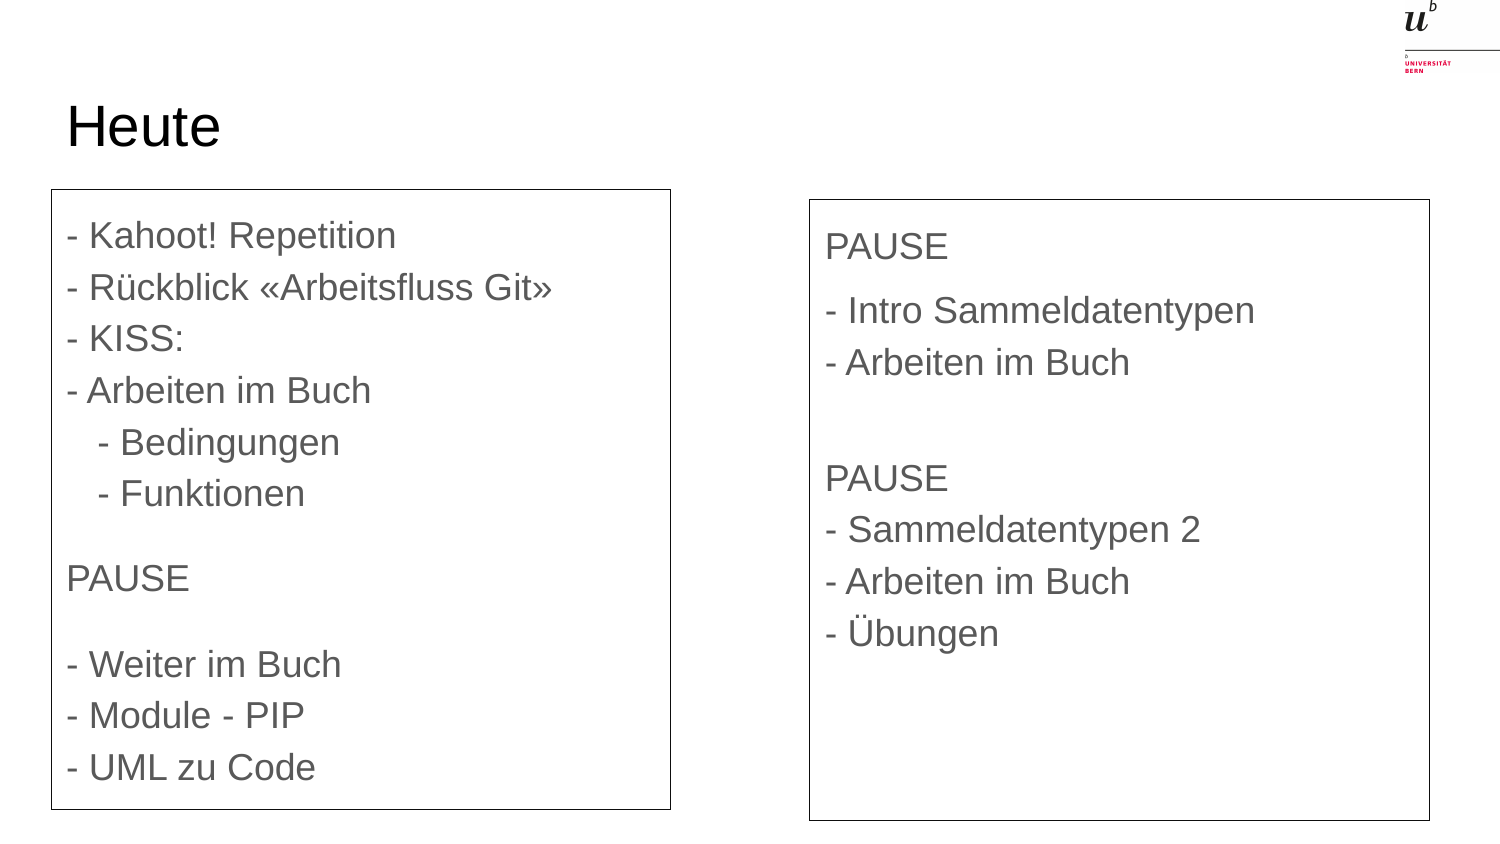

# Heute
- Kahoot! Repetition
- Rückblick «Arbeitsfluss Git»
- KISS:
- Arbeiten im Buch
   - Bedingungen
   - Funktionen
PAUSE
- Weiter im Buch
- Module - PIP
- UML zu Code

PAUSE
- Intro Sammeldatentypen
- Arbeiten im Buch
PAUSE
- Sammeldatentypen 2
- Arbeiten im Buch
- Übungen